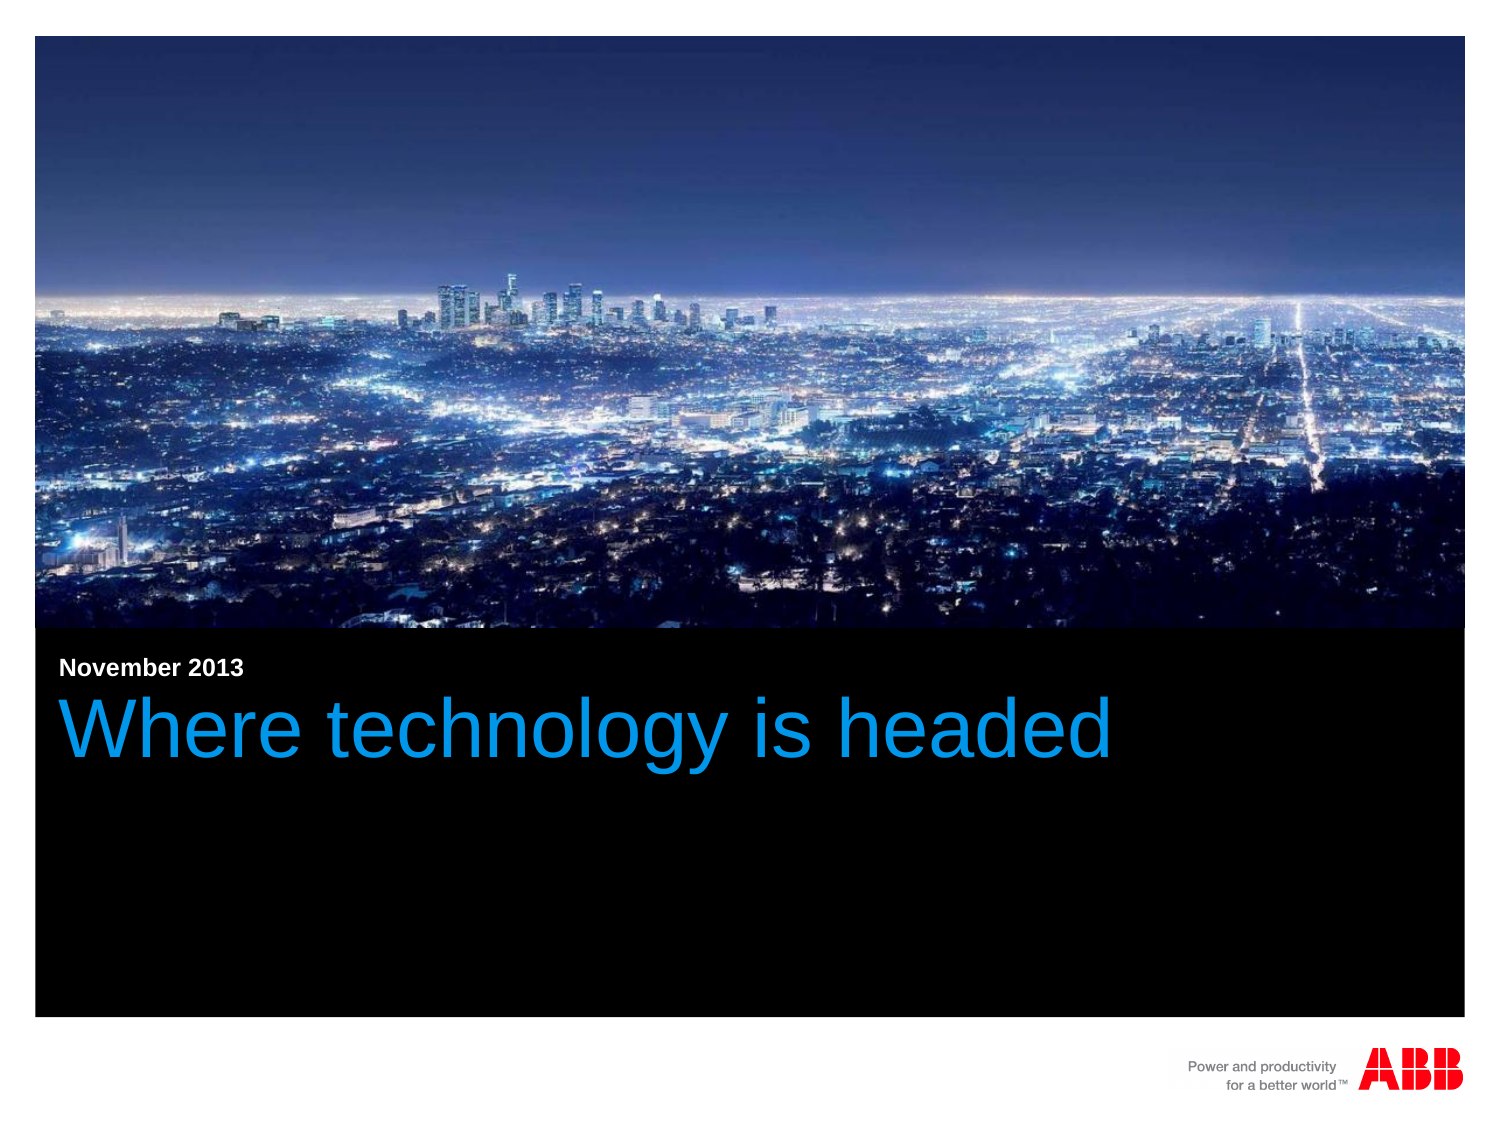

November 2013
# Where technology is headed